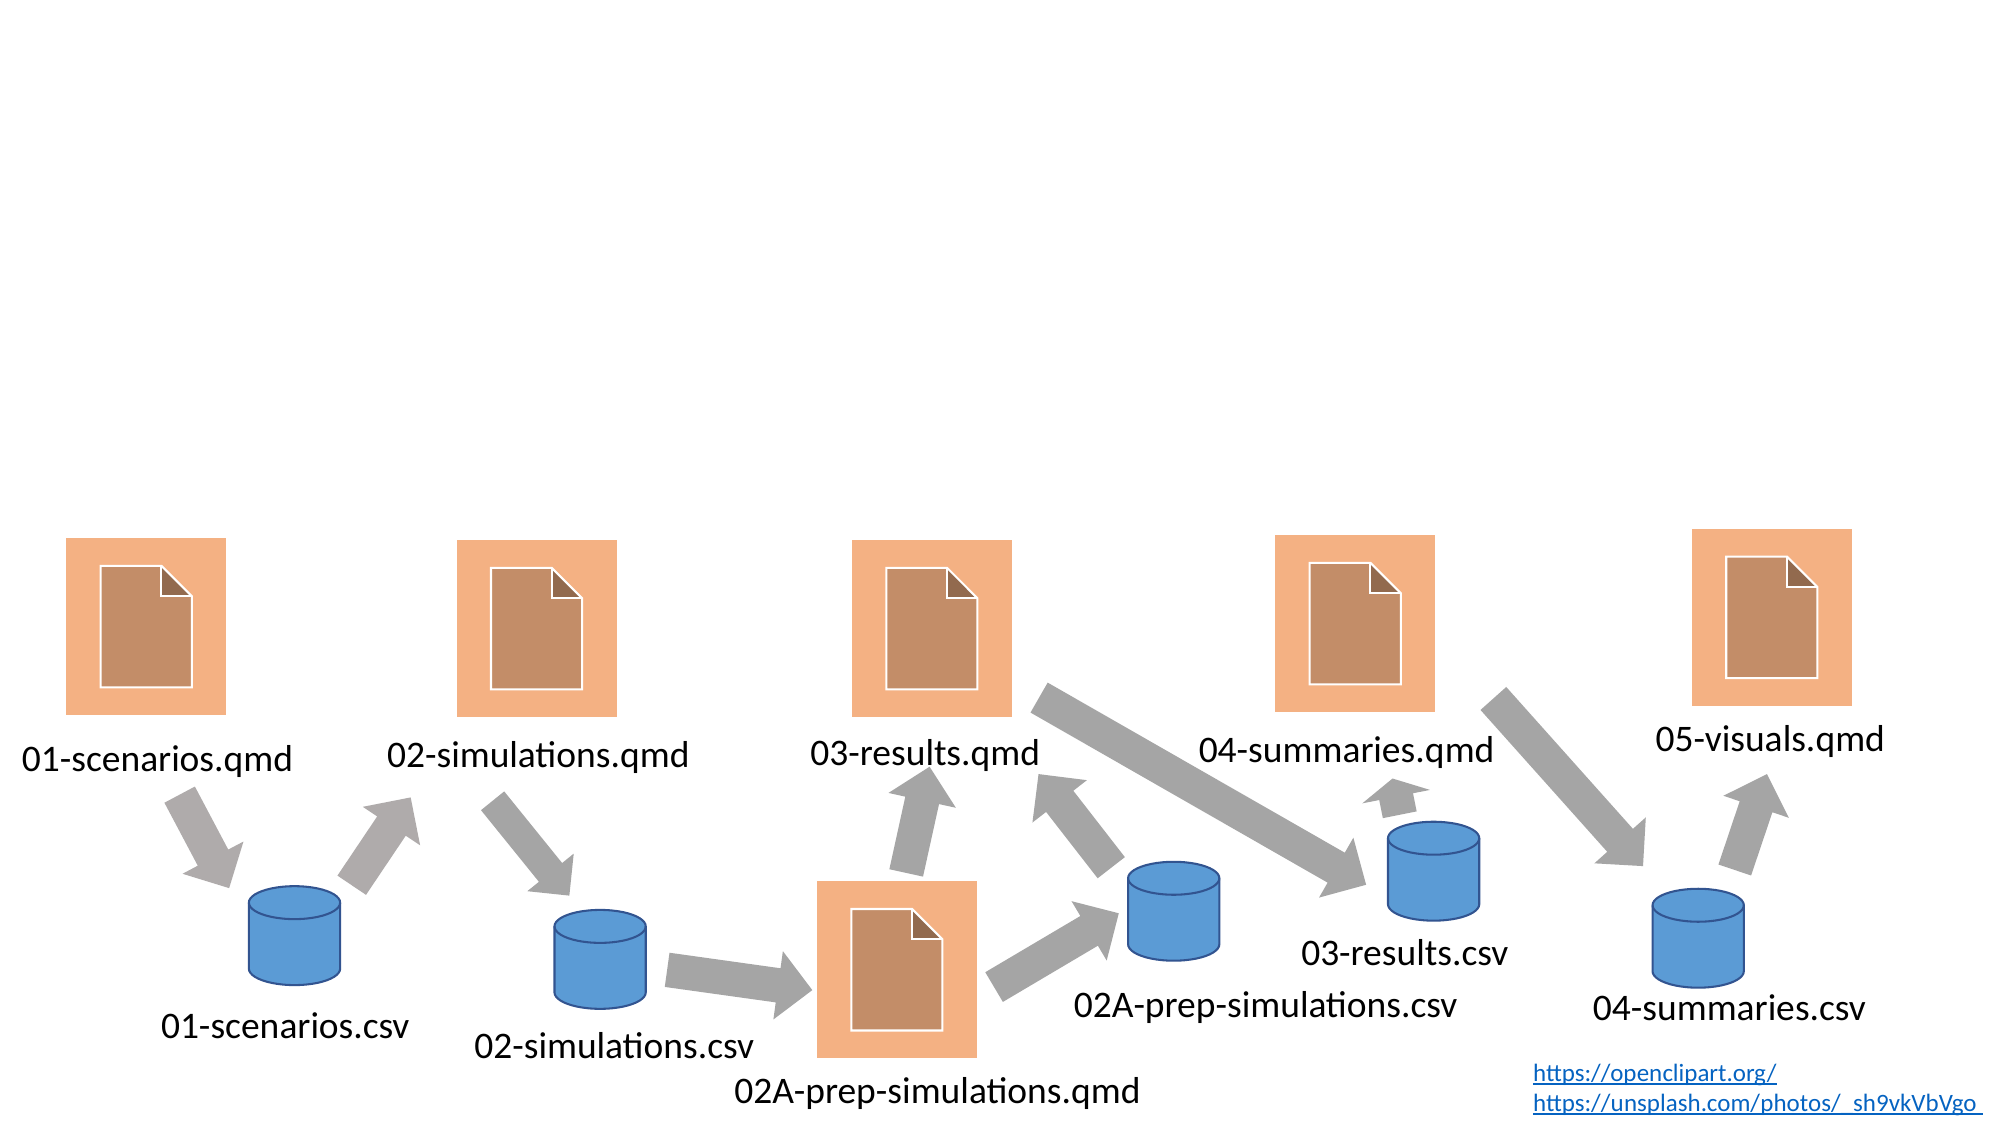

05-visuals.qmd
04-summaries.qmd
03-results.qmd
02-simulations.qmd
01-scenarios.qmd

03-results.csv

02A-prep-simulations.csv
04-summaries.csv
01-scenarios.csv
02-simulations.csv
https://openclipart.org/
https://unsplash.com/photos/_sh9vkVbVgo
02A-prep-simulations.qmd